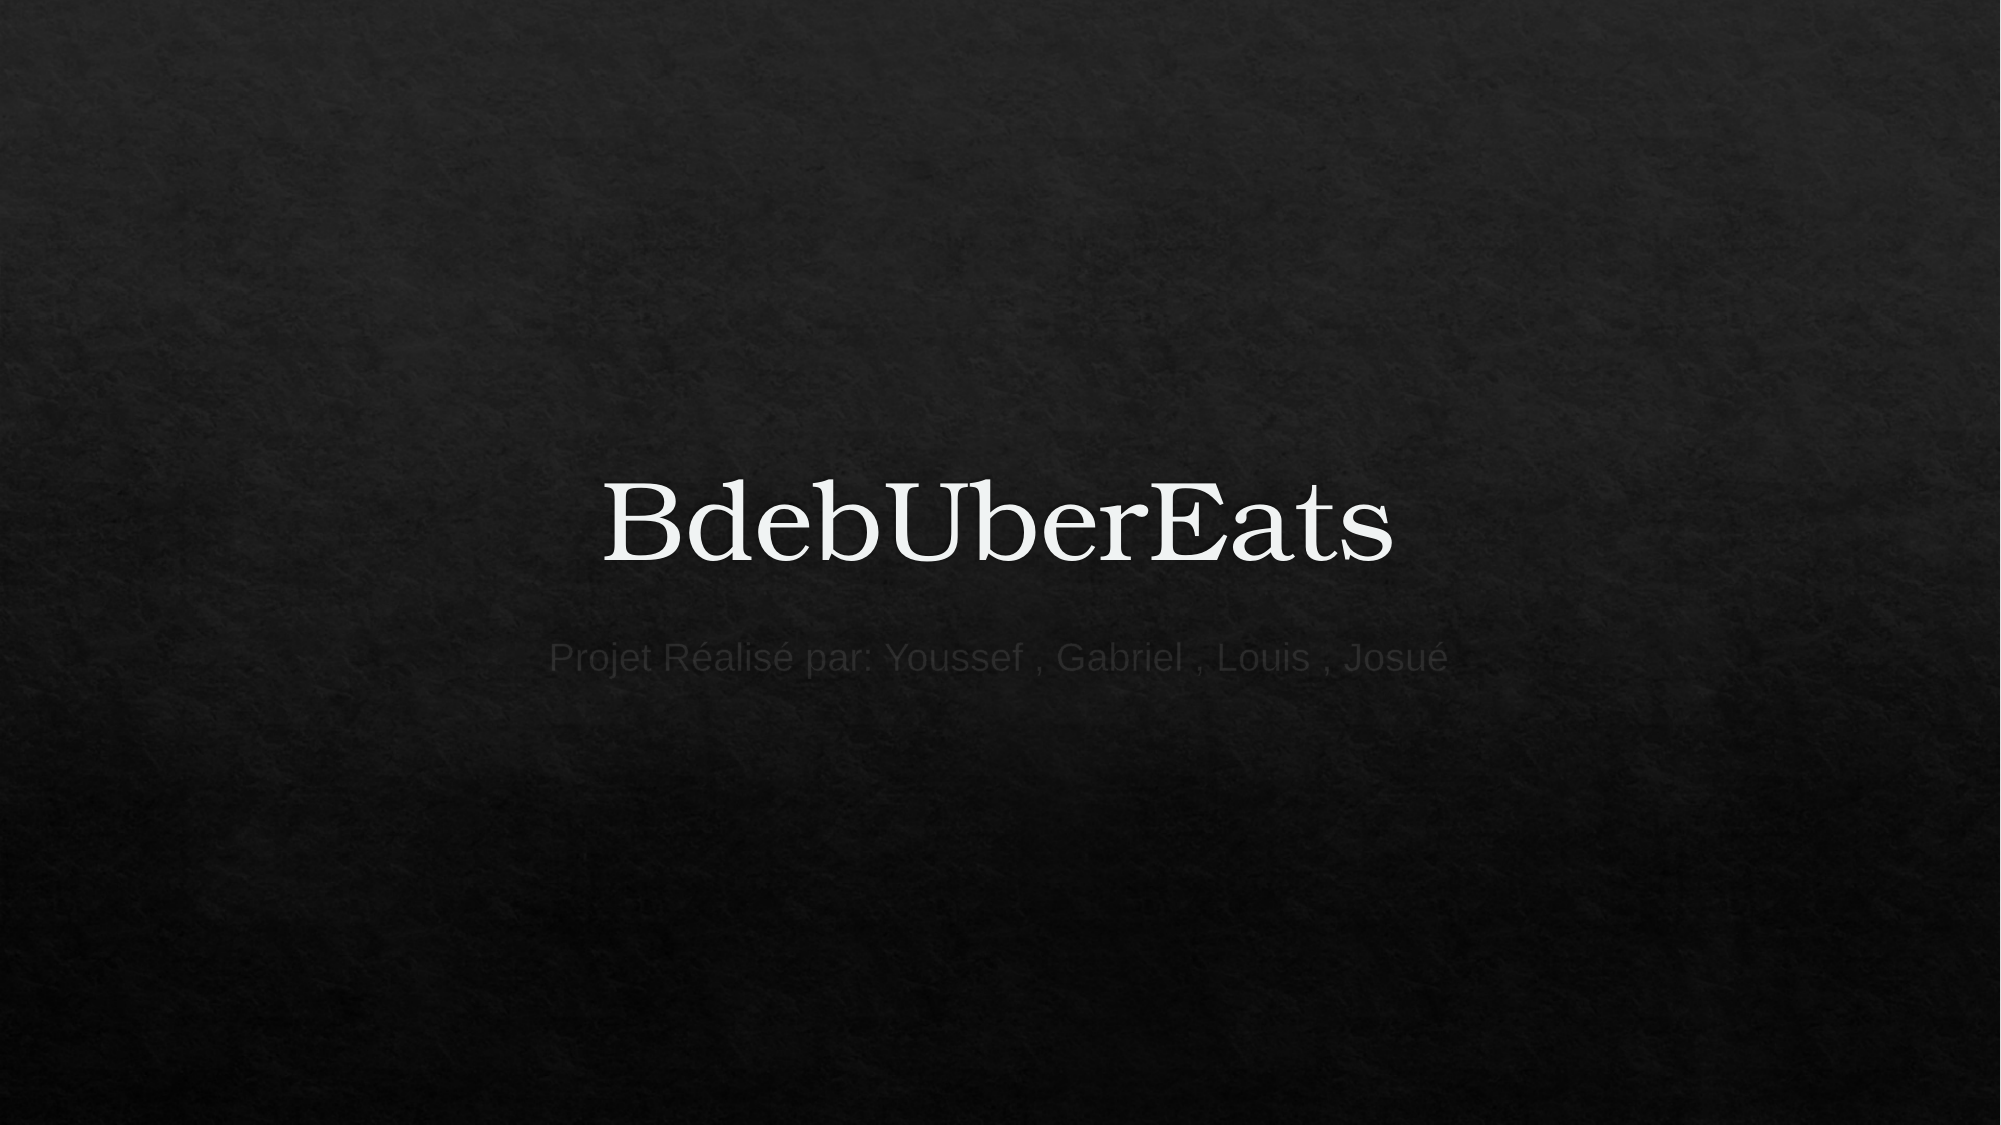

# BdebUberEats
Projet Réalisé par: Youssef , Gabriel , Louis , Josué